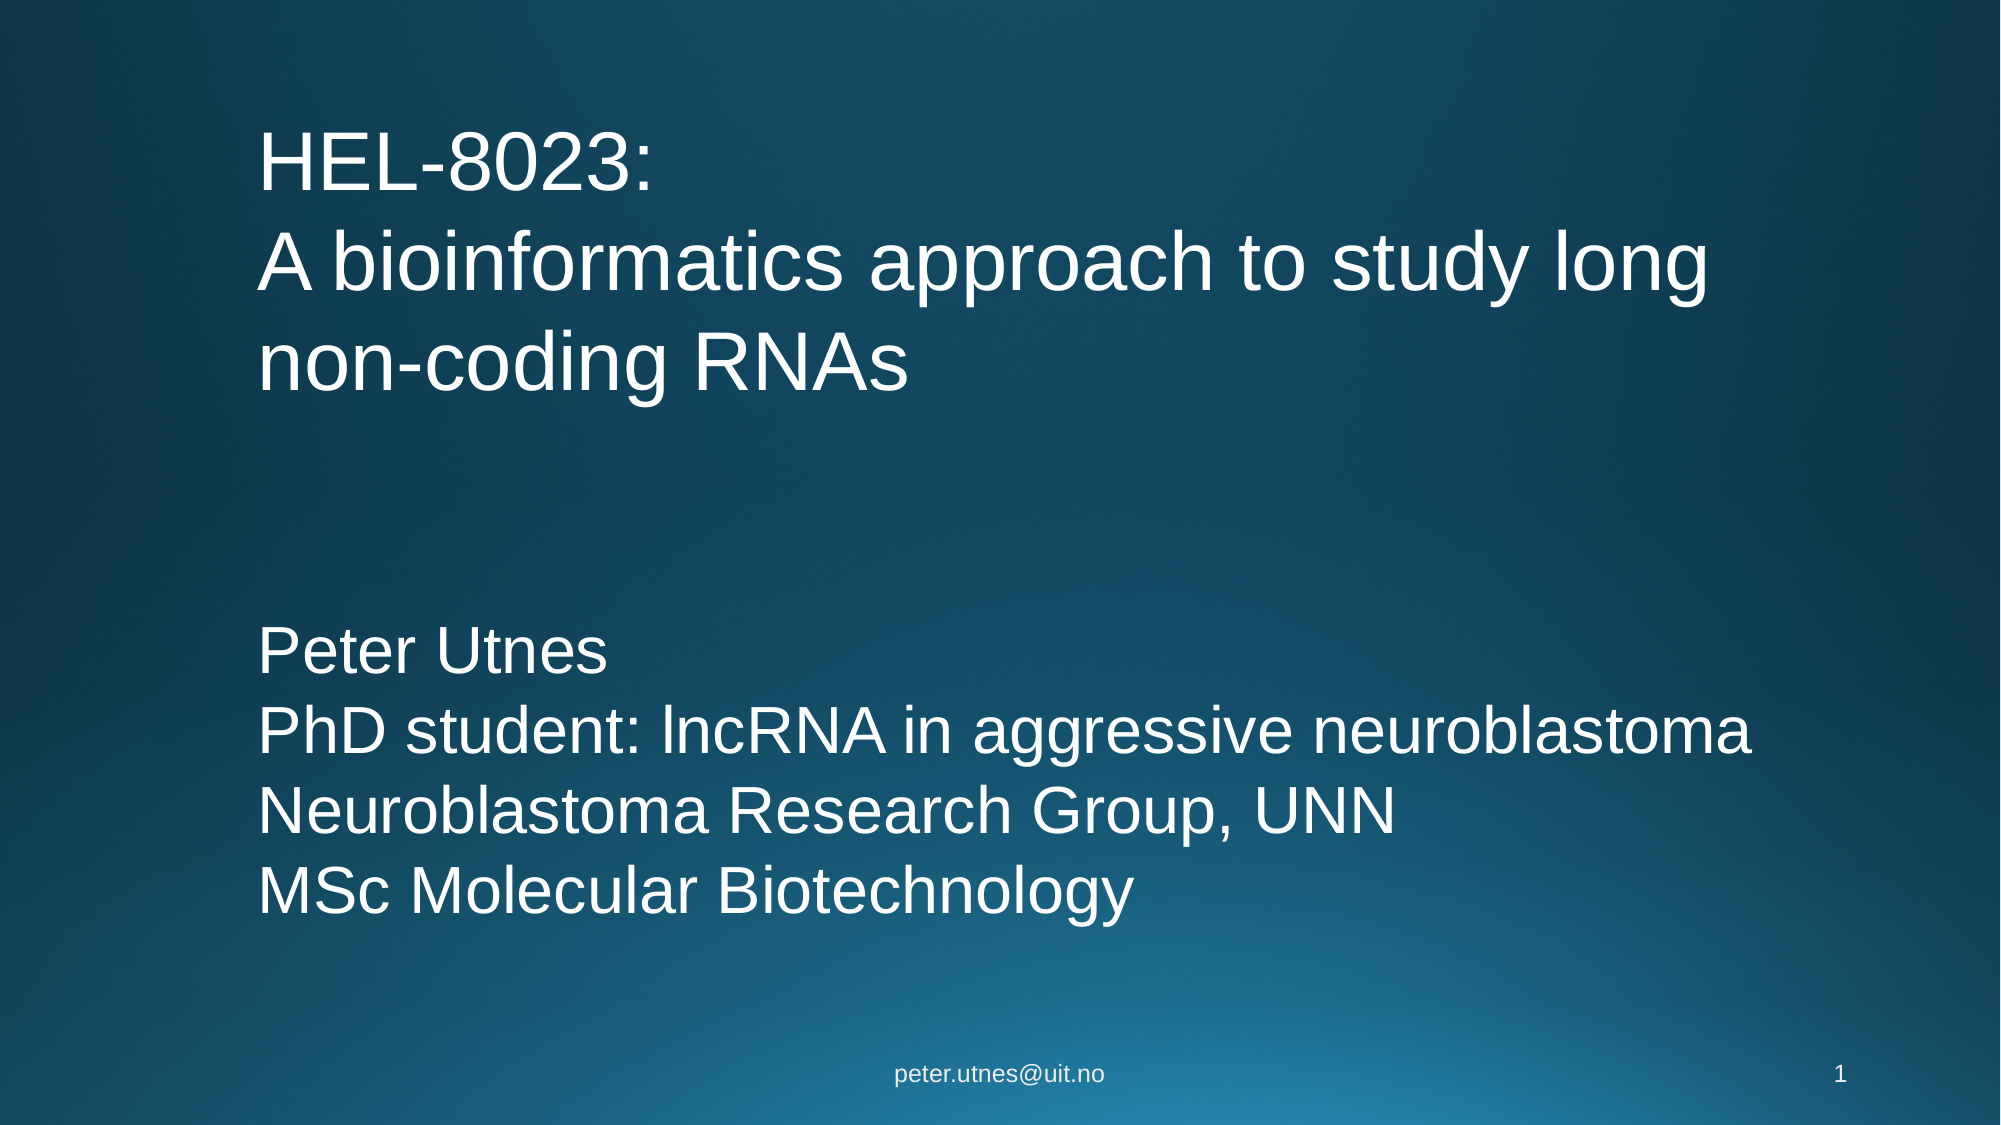

HEL-8023:
A bioinformatics approach to study long non-coding RNAs

Peter Utnes
PhD student: lncRNA in aggressive neuroblastoma
Neuroblastoma Research Group, UNN
MSc Molecular Biotechnology

peter.utnes@uit.no
1